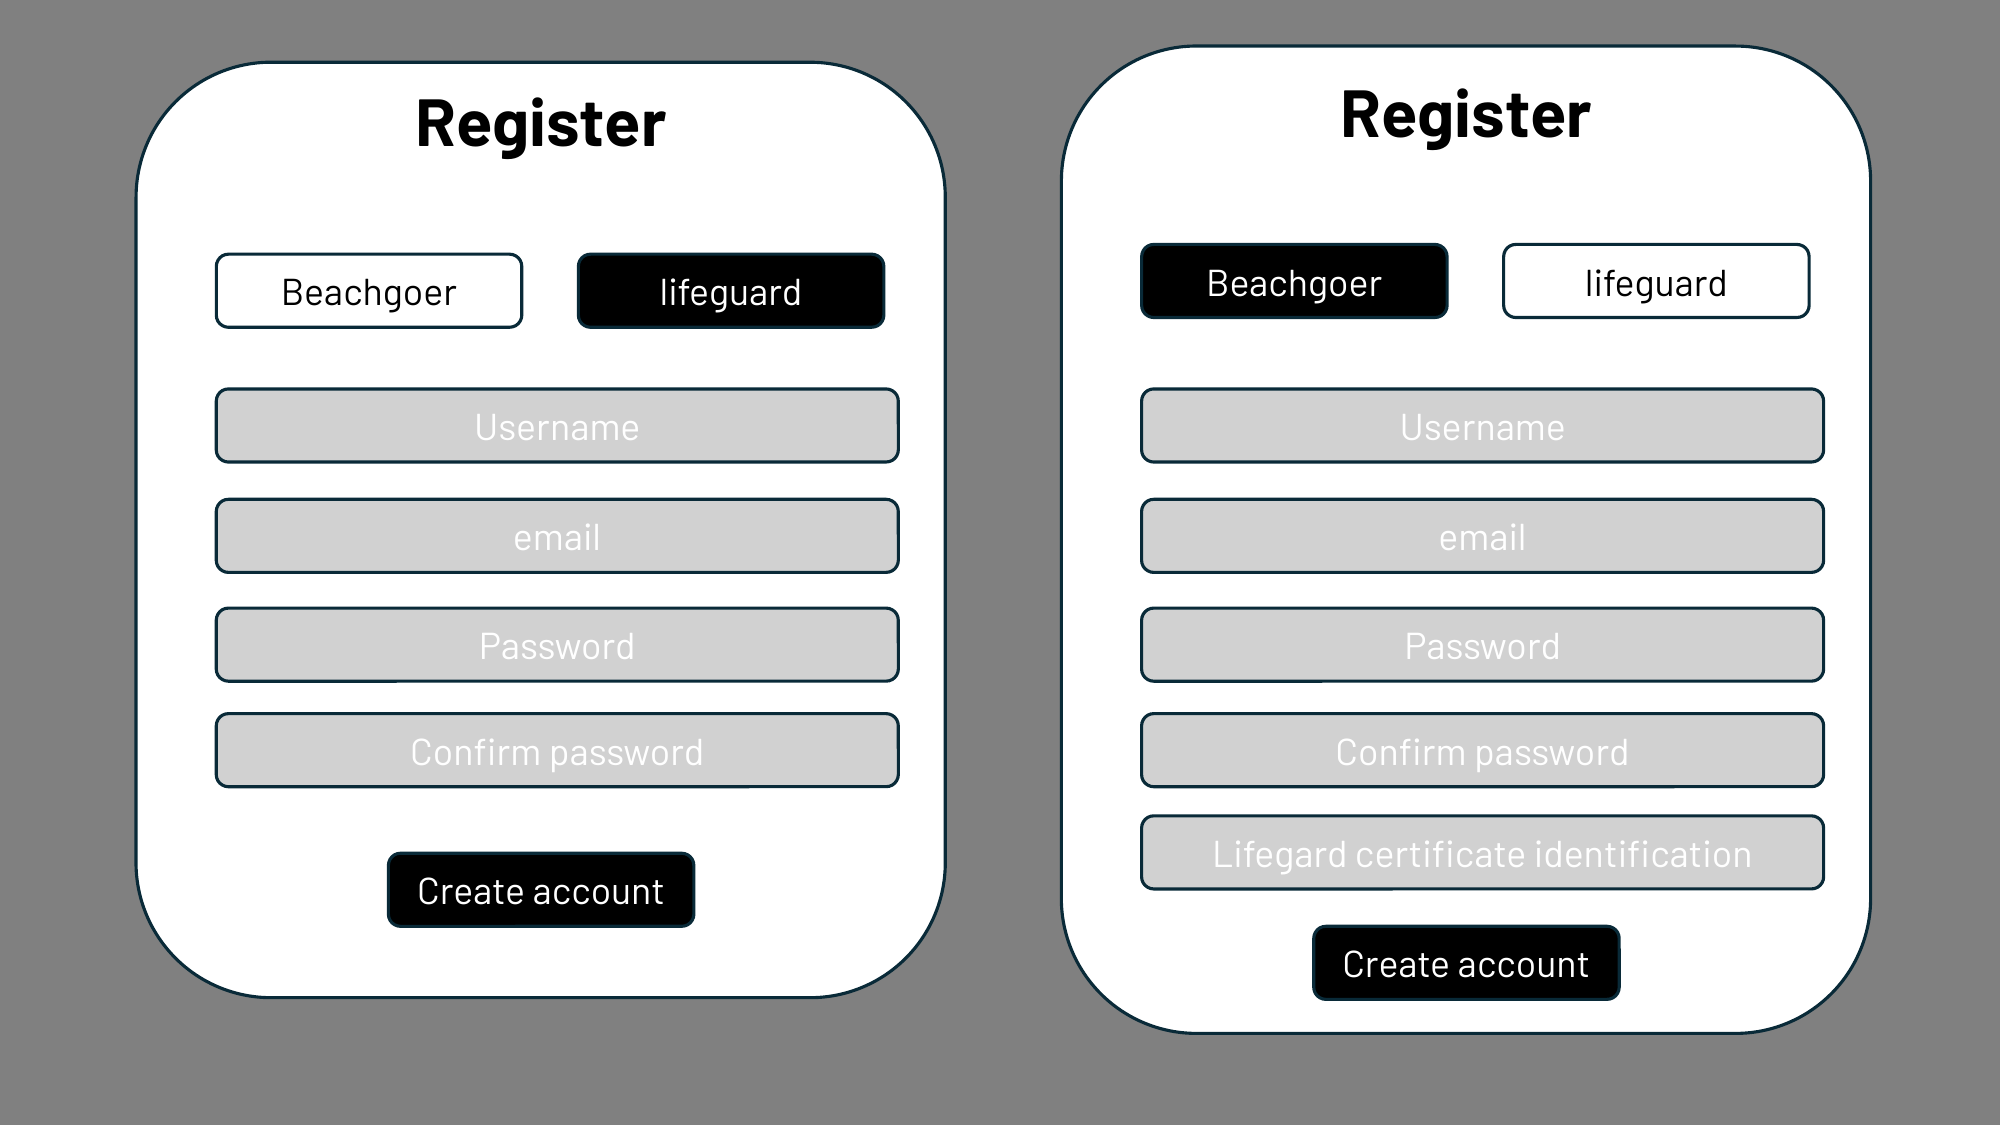

Register
lifeguard
Beachgoer
Username
email
Password
Confirm password
Lifegard certificate identification
Create account

Register
lifeguard
Beachgoer
Username
email
Password
Confirm password
Create account